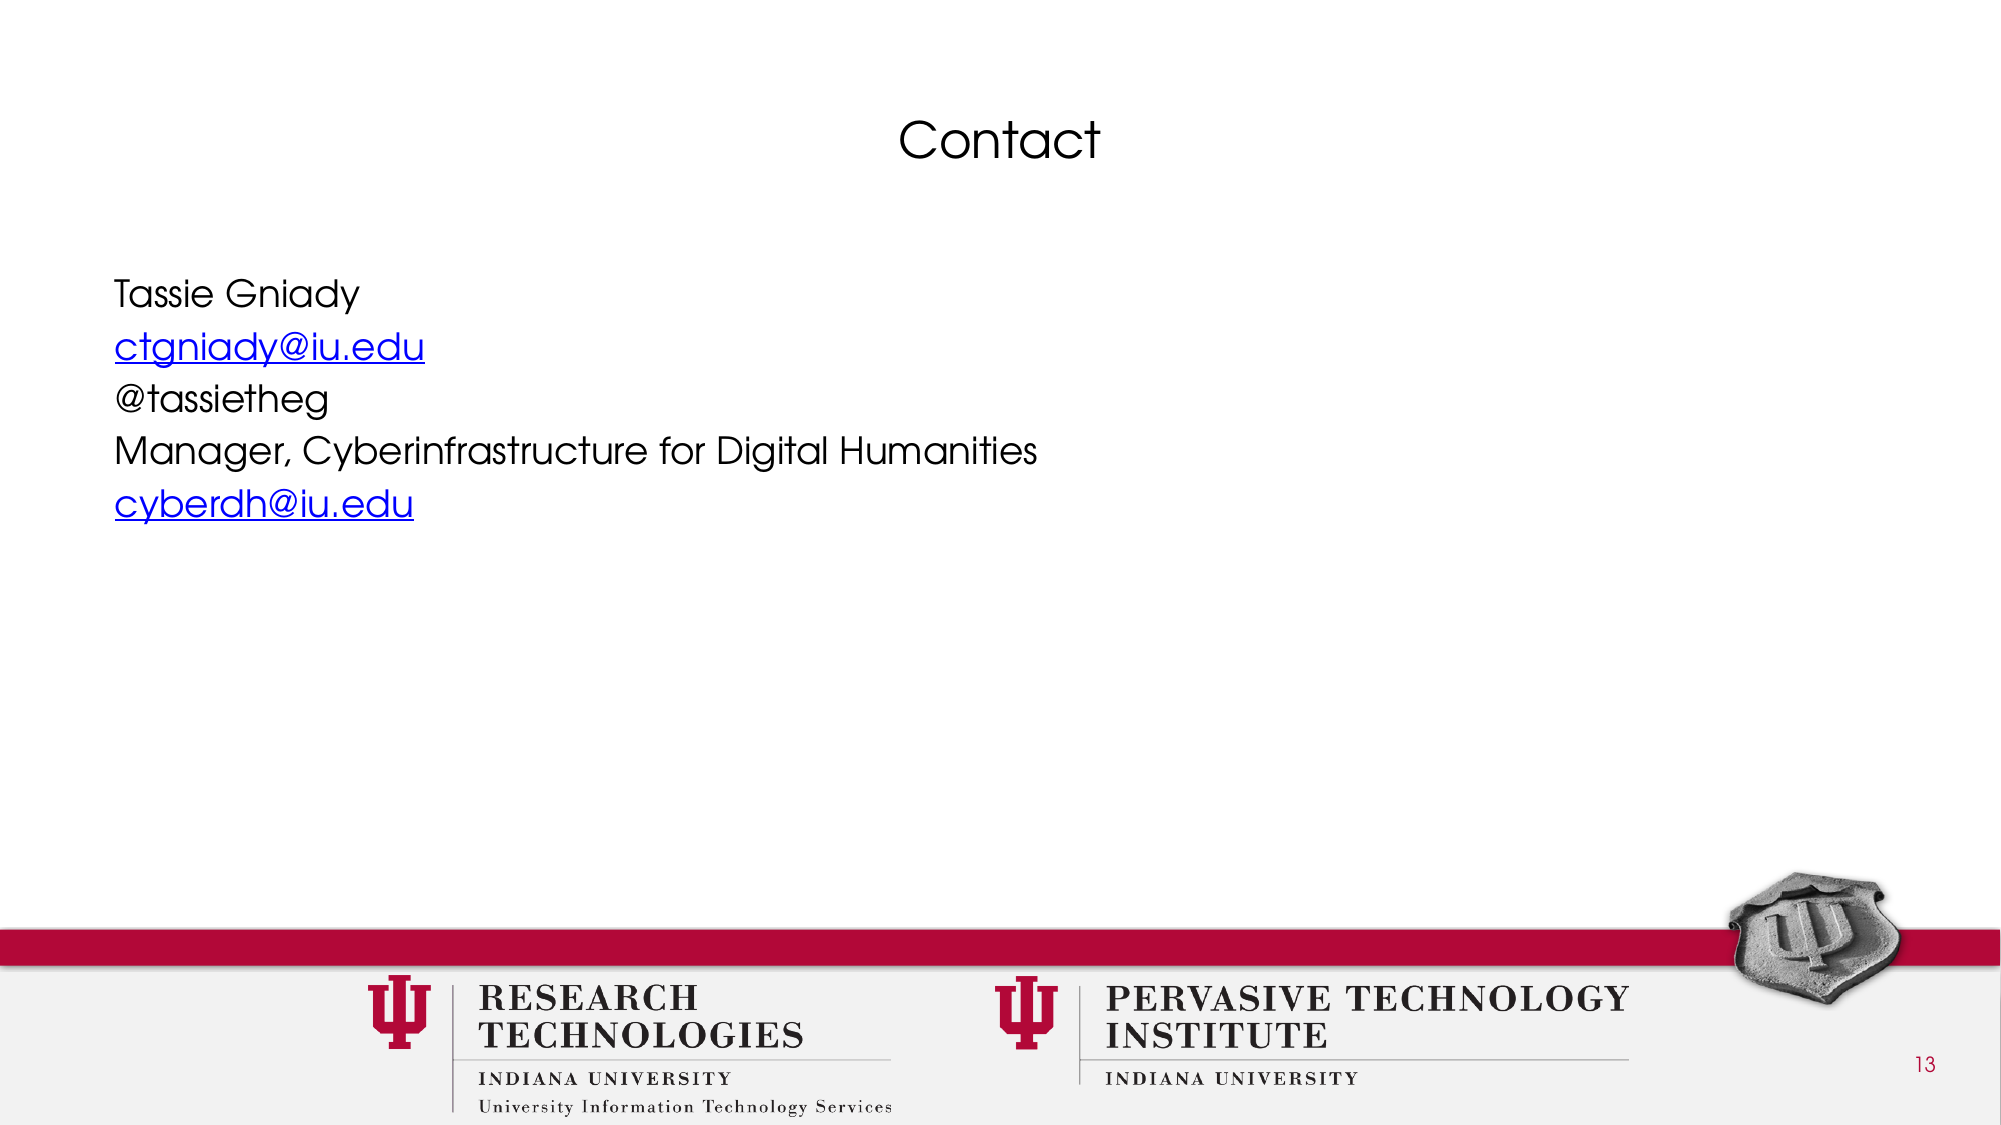

# Contact
Tassie Gniady
ctgniady@iu.edu
@tassietheg
Manager, Cyberinfrastructure for Digital Humanities
cyberdh@iu.edu